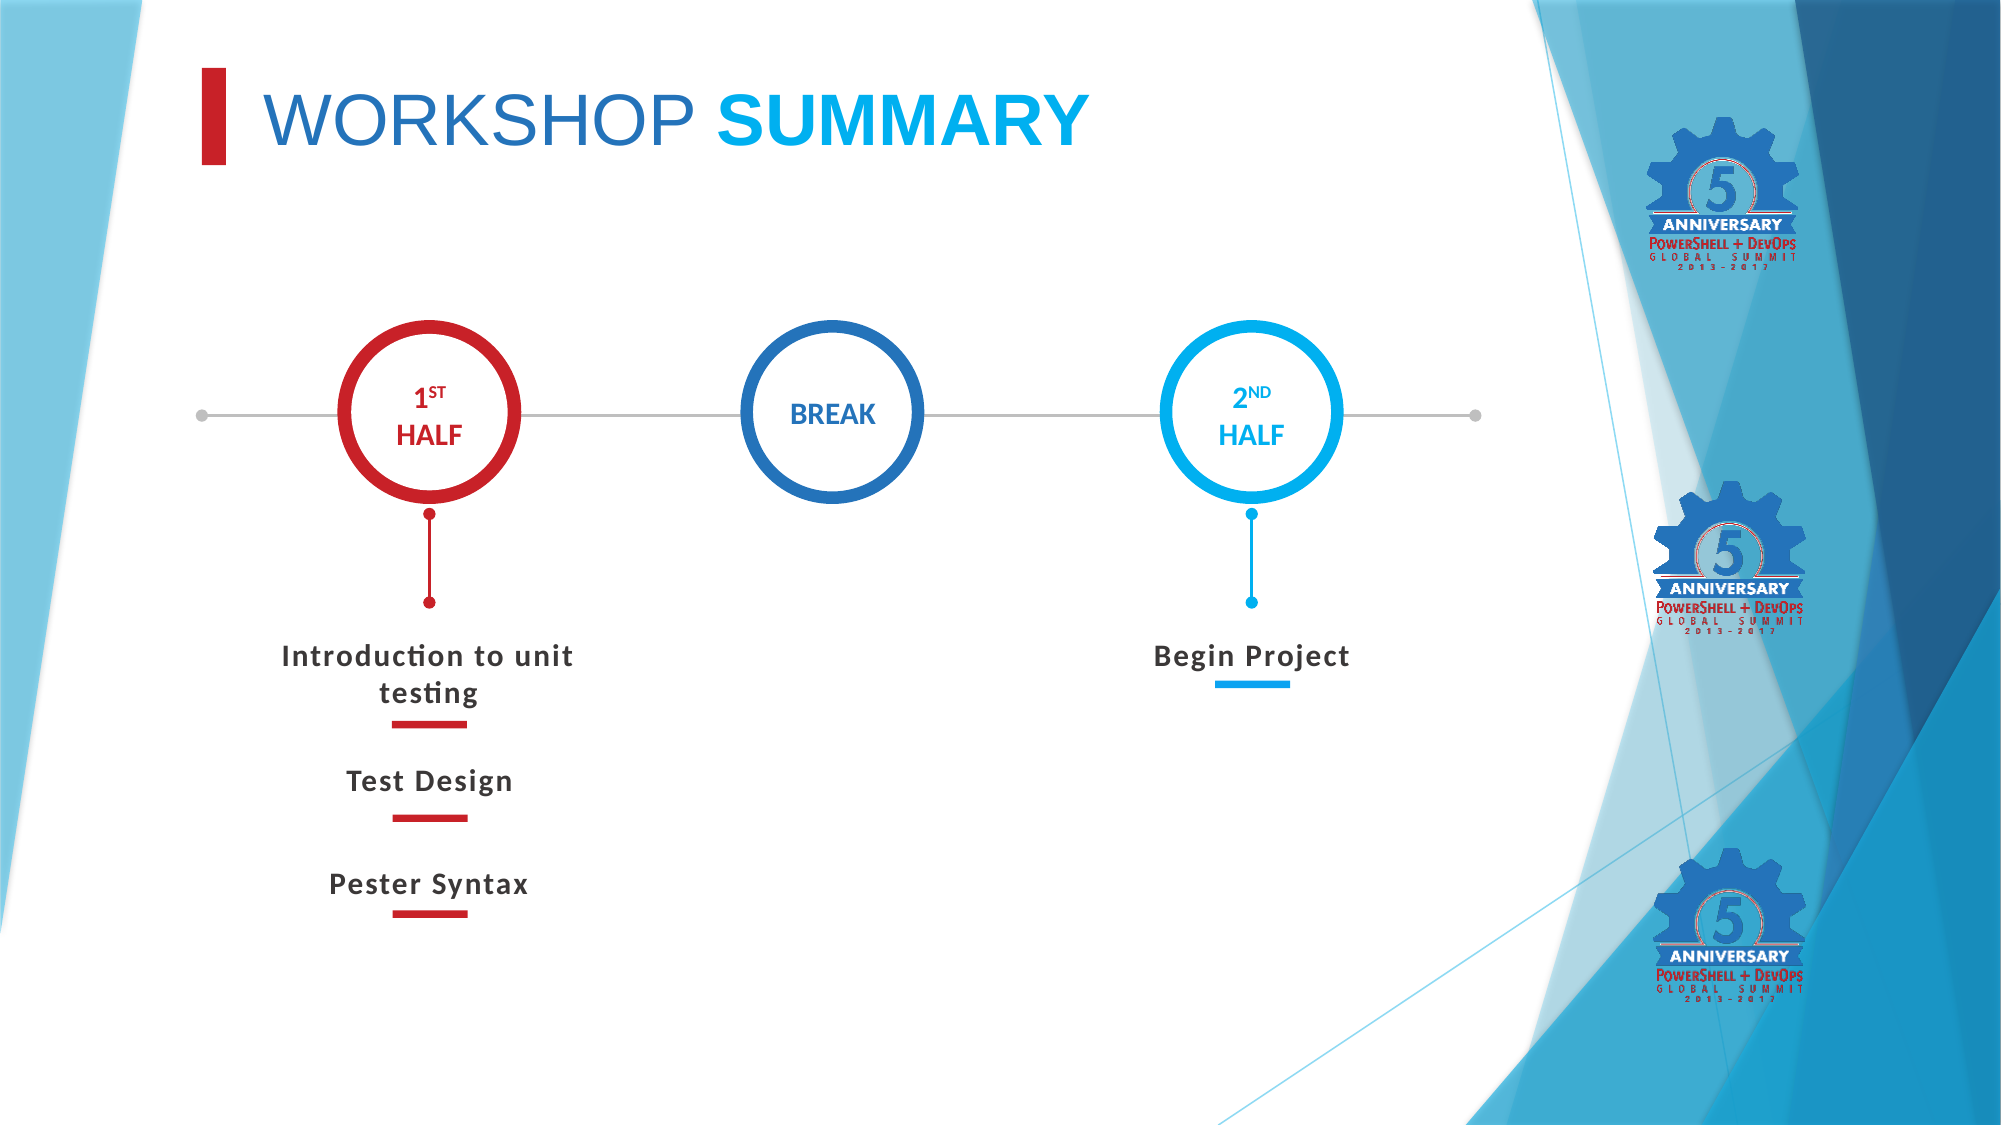

WORKSHOP SUMMARY

1ST
HALF
Introduction to unit testing

Test Design

Pester Syntax

BREAK

2ND
HALF
Begin Project